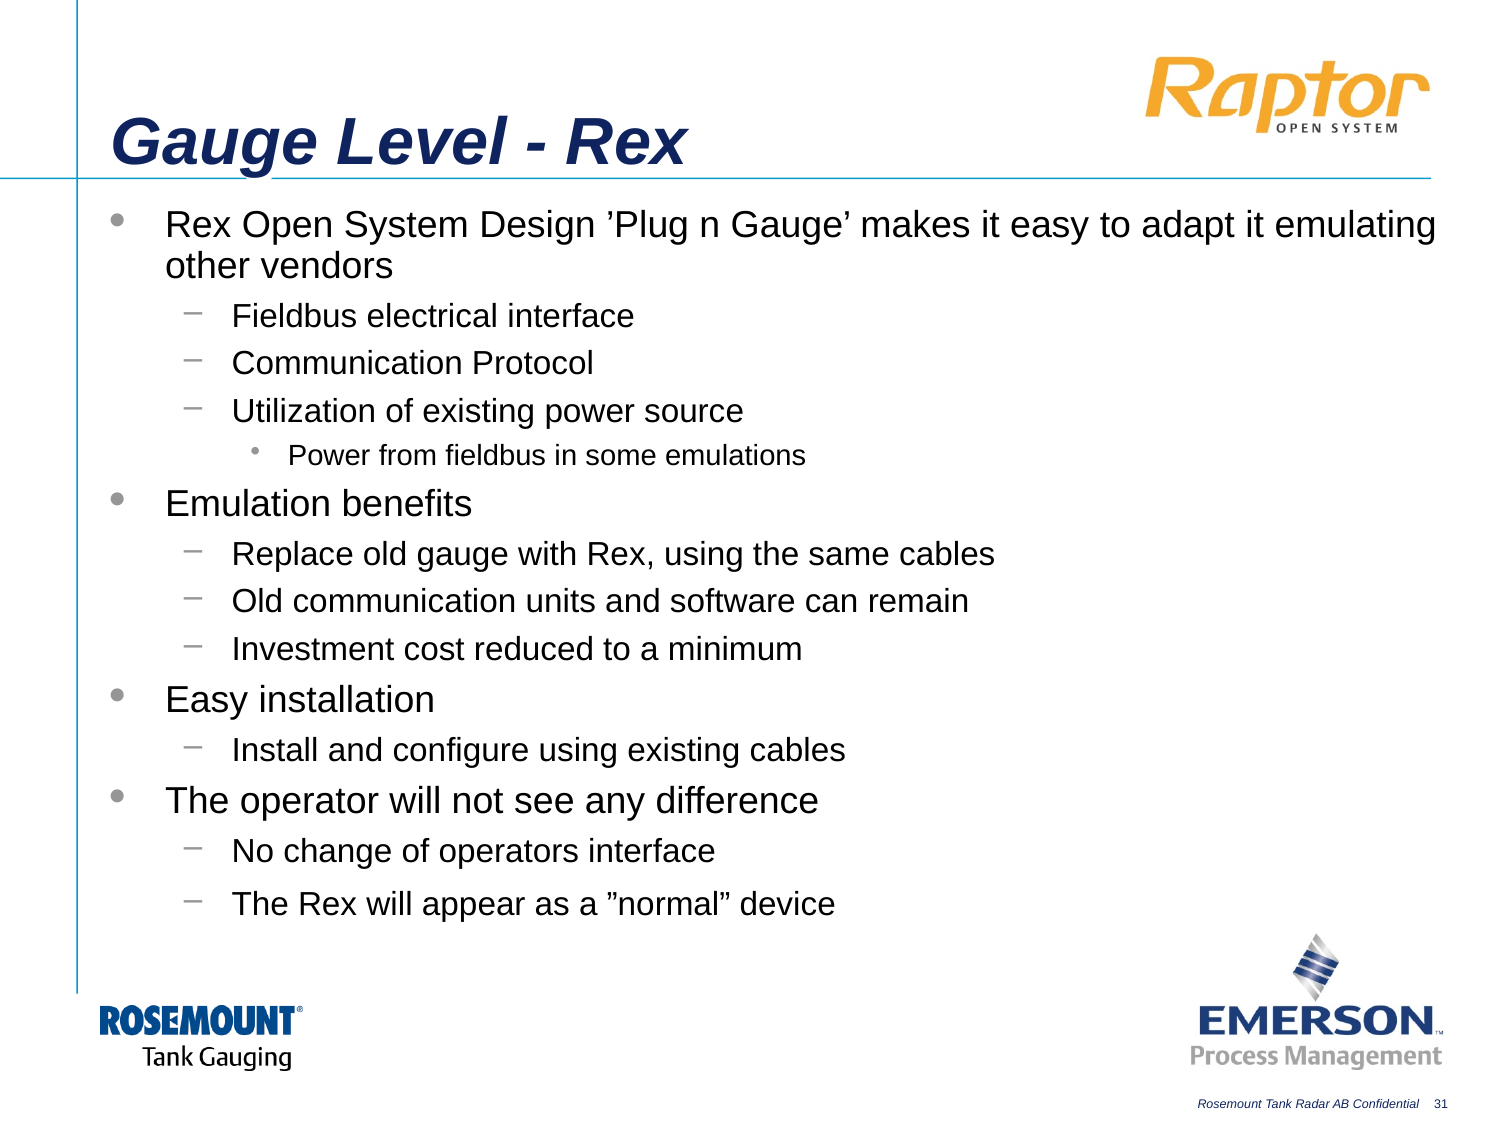

# Gauge Level - Rex
Rex Open System Design ’Plug n Gauge’ makes it easy to adapt it emulating other vendors
Fieldbus electrical interface
Communication Protocol
Utilization of existing power source
Power from fieldbus in some emulations
Emulation benefits
Replace old gauge with Rex, using the same cables
Old communication units and software can remain
Investment cost reduced to a minimum
Easy installation
Install and configure using existing cables
The operator will not see any difference
No change of operators interface
The Rex will appear as a ”normal” device
31